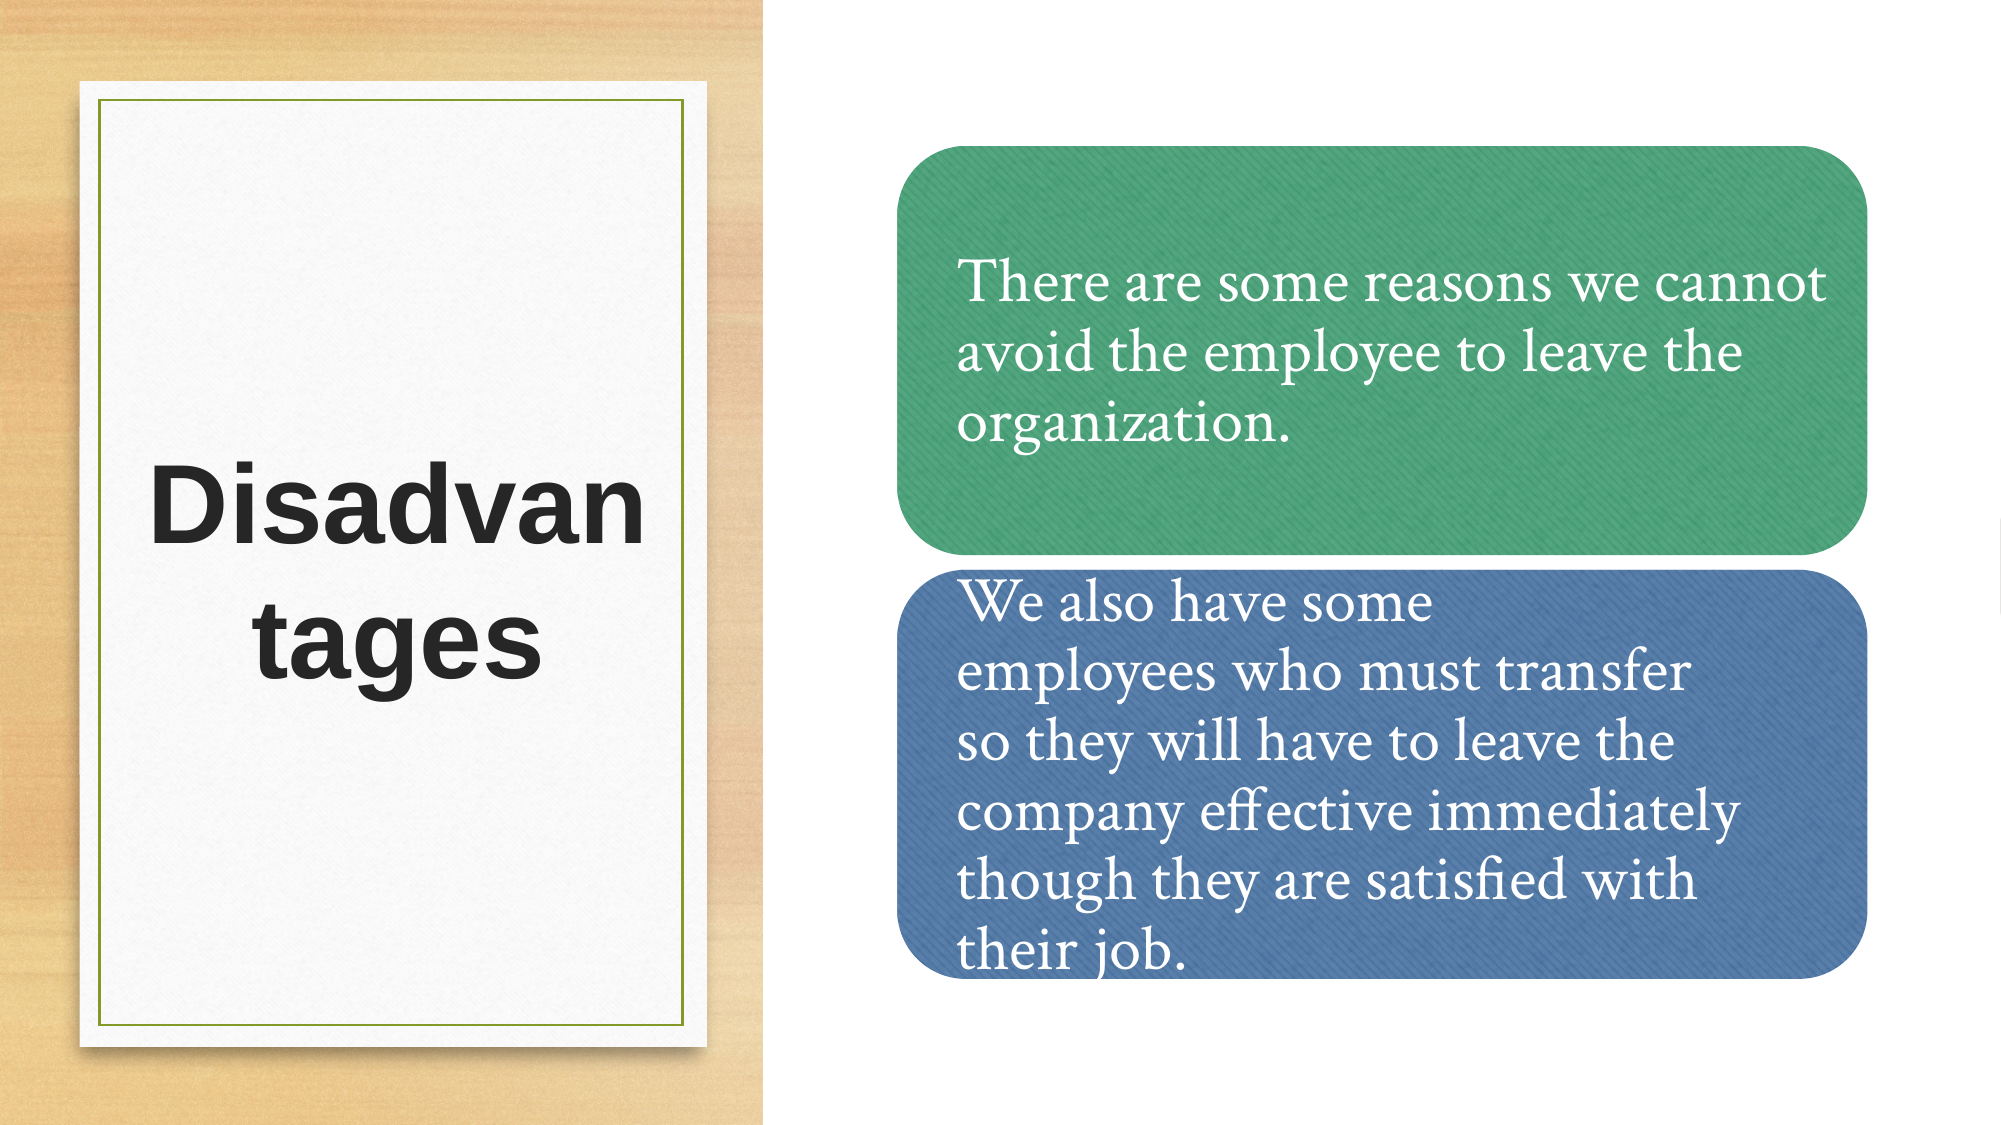

There are some reasons we cannot avoid the employee to leave the organization.
We also have some employees who must transfer so they will have to leave the company effective immediately though they are satisfied with their job.
# Disadvantages